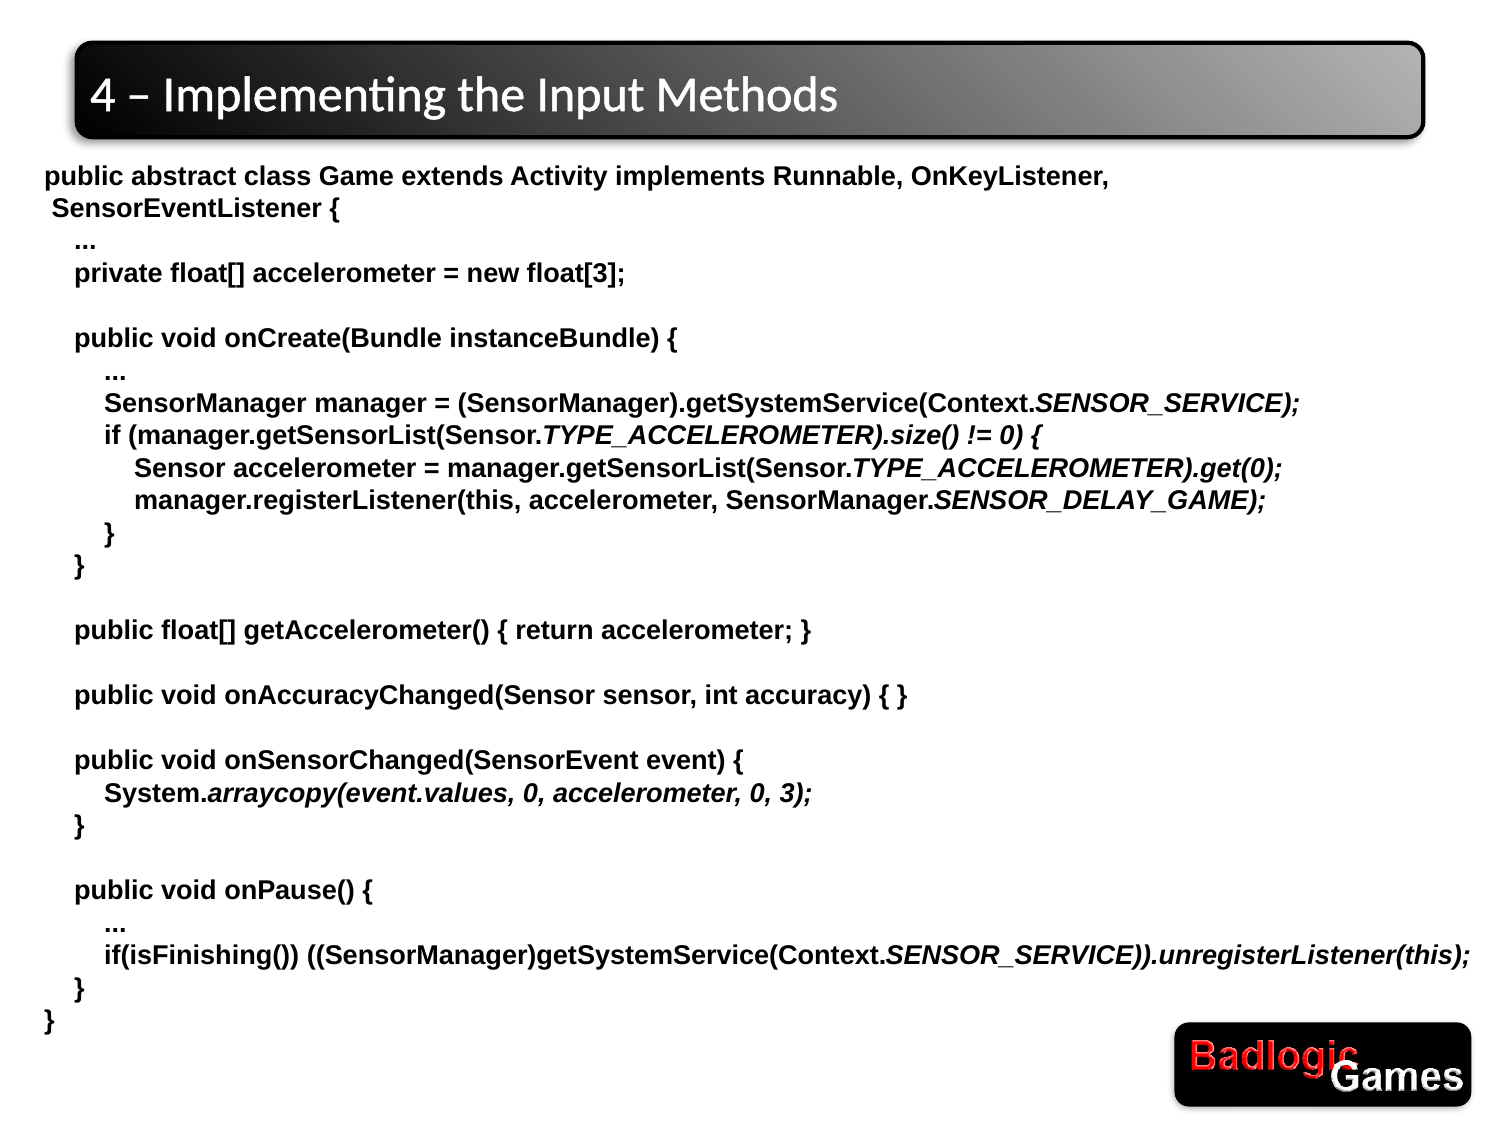

# 4 – Implementing the Input Methods
public abstract class Game extends Activity implements Runnable, OnKeyListener,
 SensorEventListener {
    ...
    private float[] accelerometer = new float[3];

    public void onCreate(Bundle instanceBundle) {
        ...
        SensorManager manager = (SensorManager).getSystemService(Context.SENSOR_SERVICE);
        if (manager.getSensorList(Sensor.TYPE_ACCELEROMETER).size() != 0) {
            Sensor accelerometer = manager.getSensorList(Sensor.TYPE_ACCELEROMETER).get(0);
            manager.registerListener(this, accelerometer, SensorManager.SENSOR_DELAY_GAME);
        }
    }

    public float[] getAccelerometer() { return accelerometer; }

    public void onAccuracyChanged(Sensor sensor, int accuracy) { }

    public void onSensorChanged(SensorEvent event) {
        System.arraycopy(event.values, 0, accelerometer, 0, 3);
    }

    public void onPause() {
        ...
        if(isFinishing()) ((SensorManager)getSystemService(Context.SENSOR_SERVICE)).unregisterListener(this);
    }
}